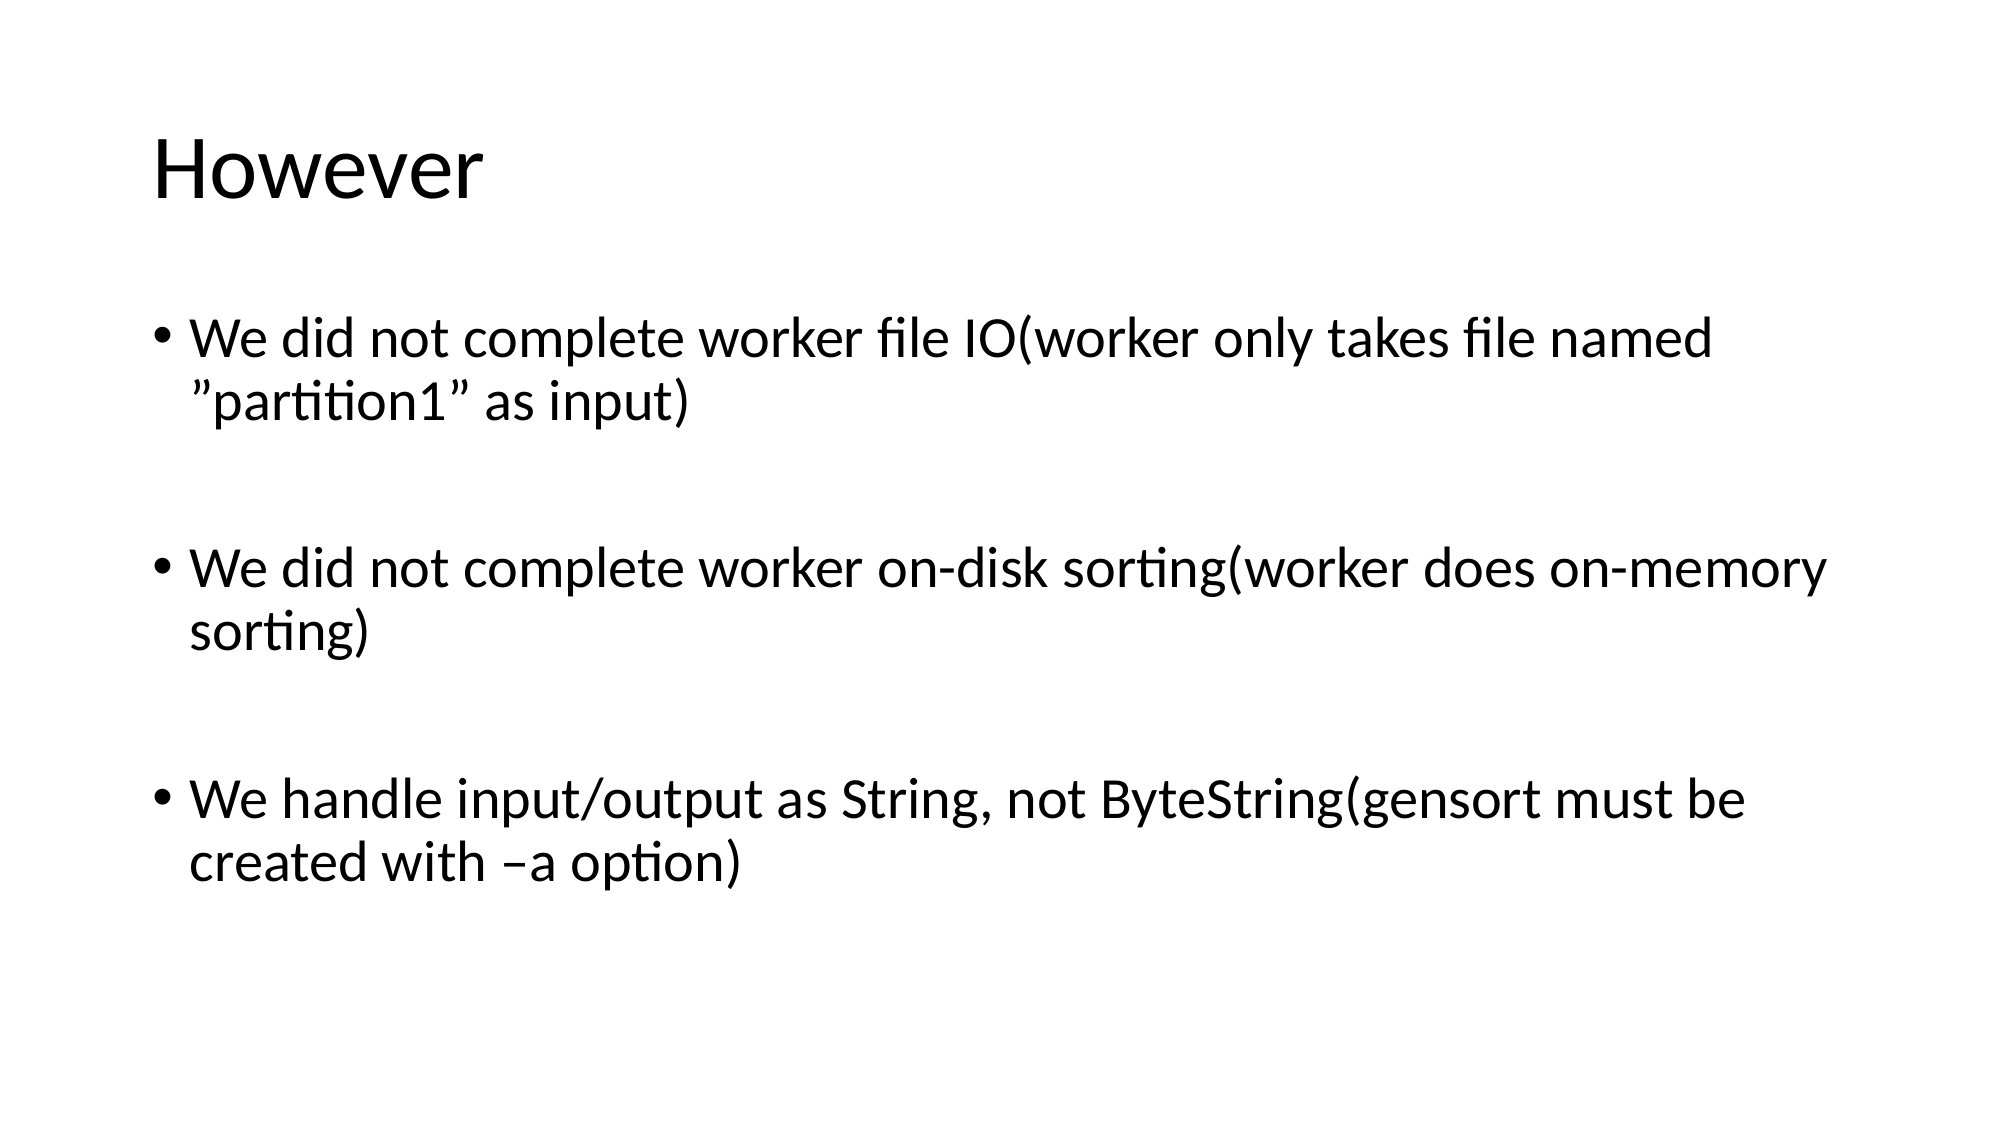

# However
We did not complete worker file IO(worker only takes file named ”partition1” as input)

We did not complete worker on-disk sorting(worker does on-memory sorting)

We handle input/output as String, not ByteString(gensort must be created with –a option)